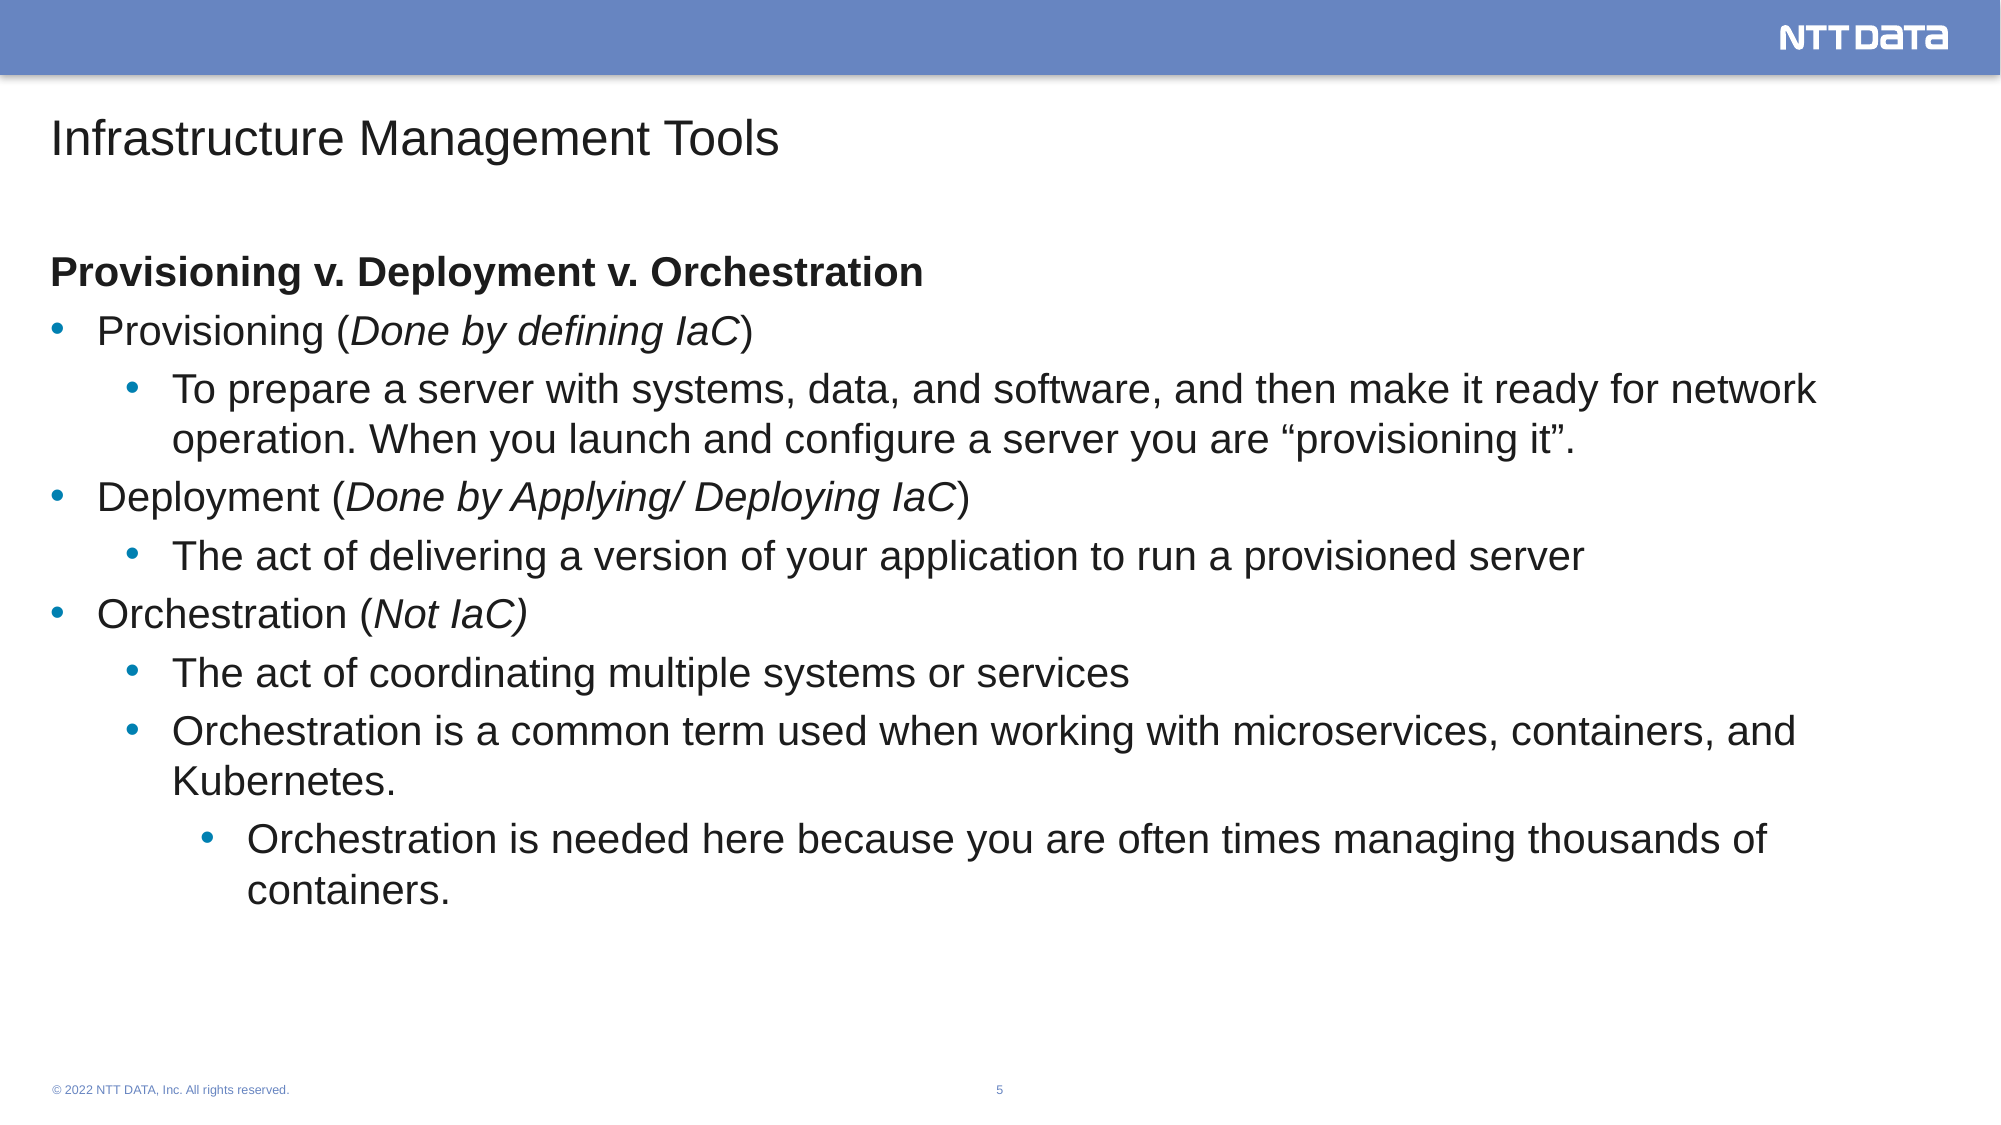

Infrastructure Management Tools
Provisioning v. Deployment v. Orchestration
Provisioning (Done by defining IaC)
To prepare a server with systems, data, and software, and then make it ready for network operation. When you launch and configure a server you are “provisioning it”.
Deployment (Done by Applying/ Deploying IaC)
The act of delivering a version of your application to run a provisioned server
Orchestration (Not IaC)
The act of coordinating multiple systems or services
Orchestration is a common term used when working with microservices, containers, and Kubernetes.
Orchestration is needed here because you are often times managing thousands of containers.

© 2022 NTT DATA, Inc. All rights reserved.
5